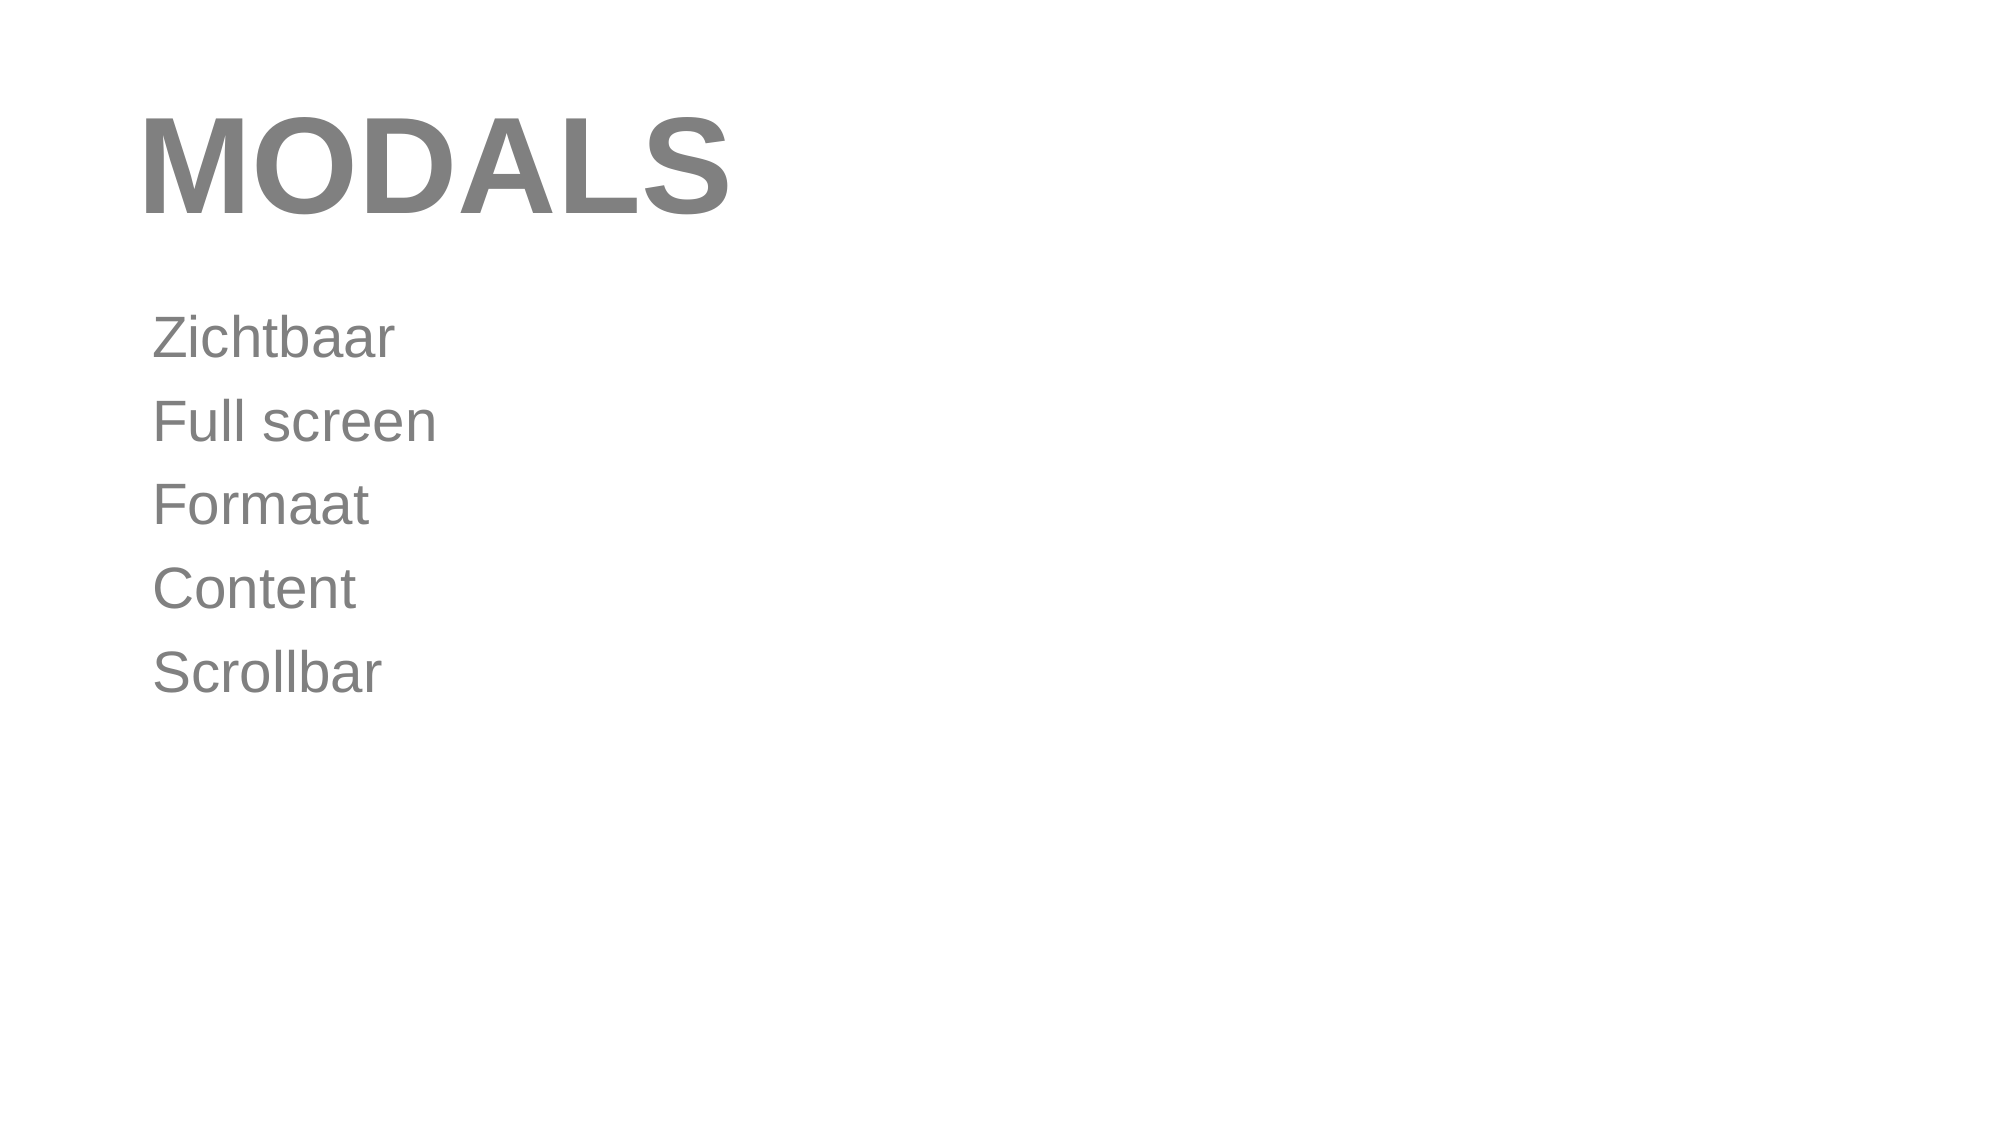

# MODALS
Zichtbaar
Full screen
Formaat
Content
Scrollbar